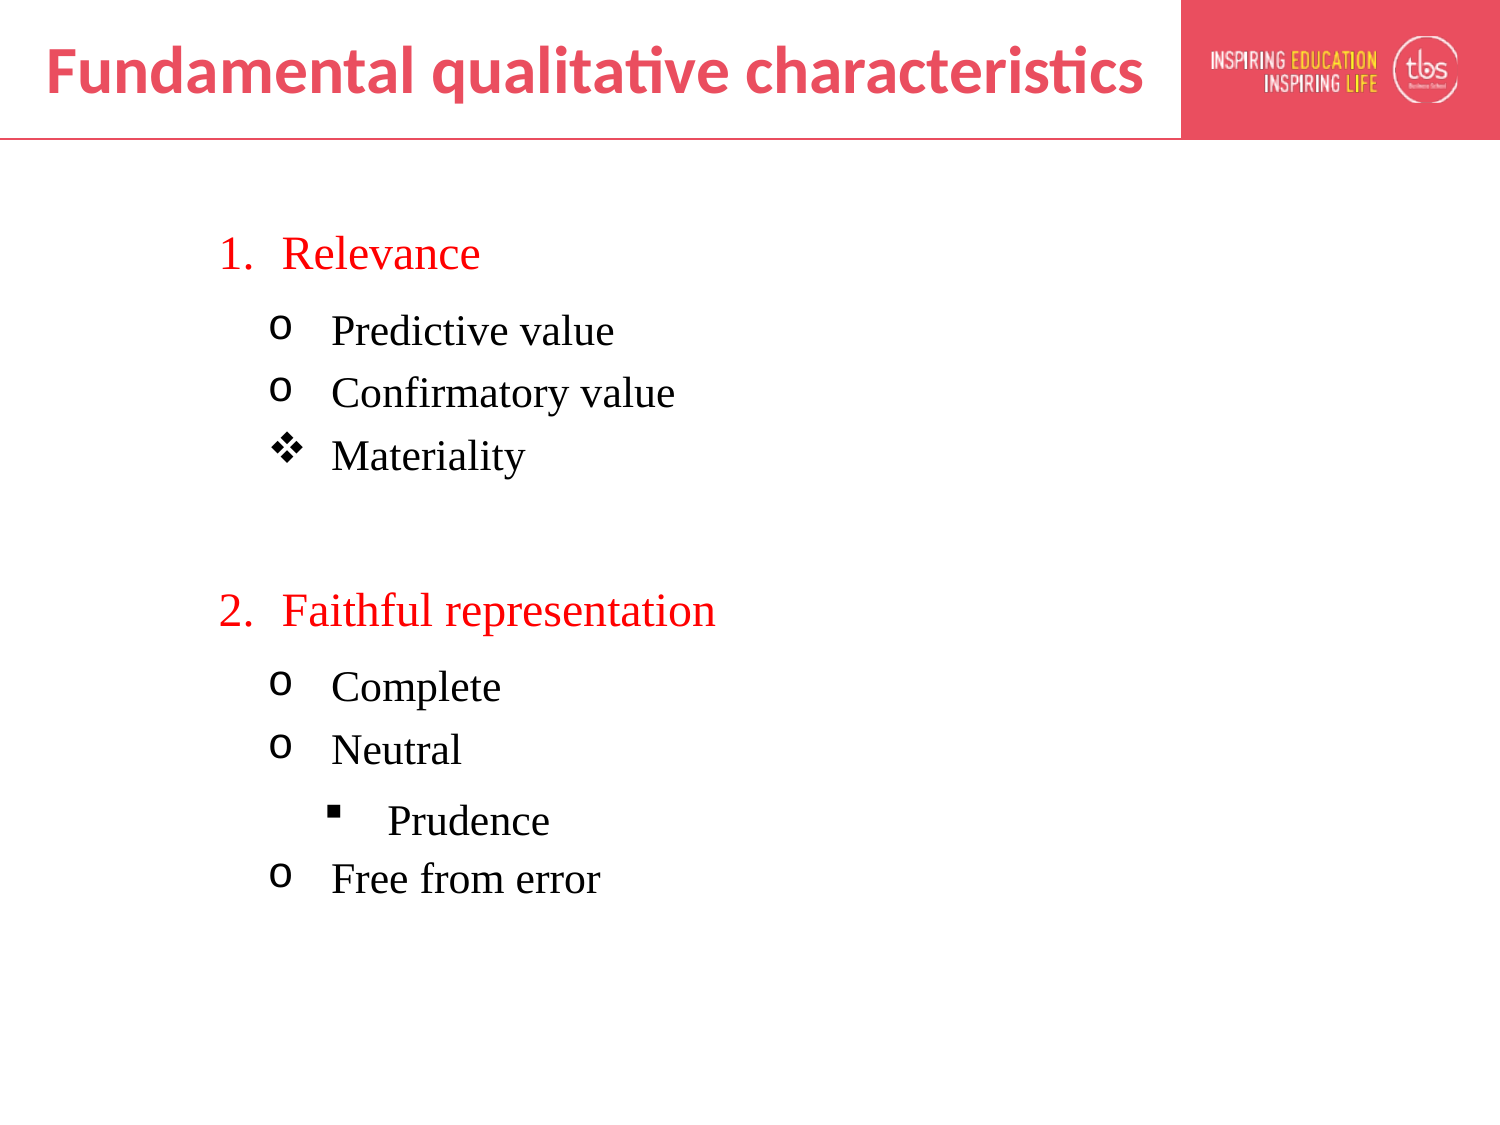

# Fundamental qualitative characteristics

Relevance
Predictive value
Confirmatory value
Materiality

Faithful representation
Complete
Neutral
Prudence
Free from error